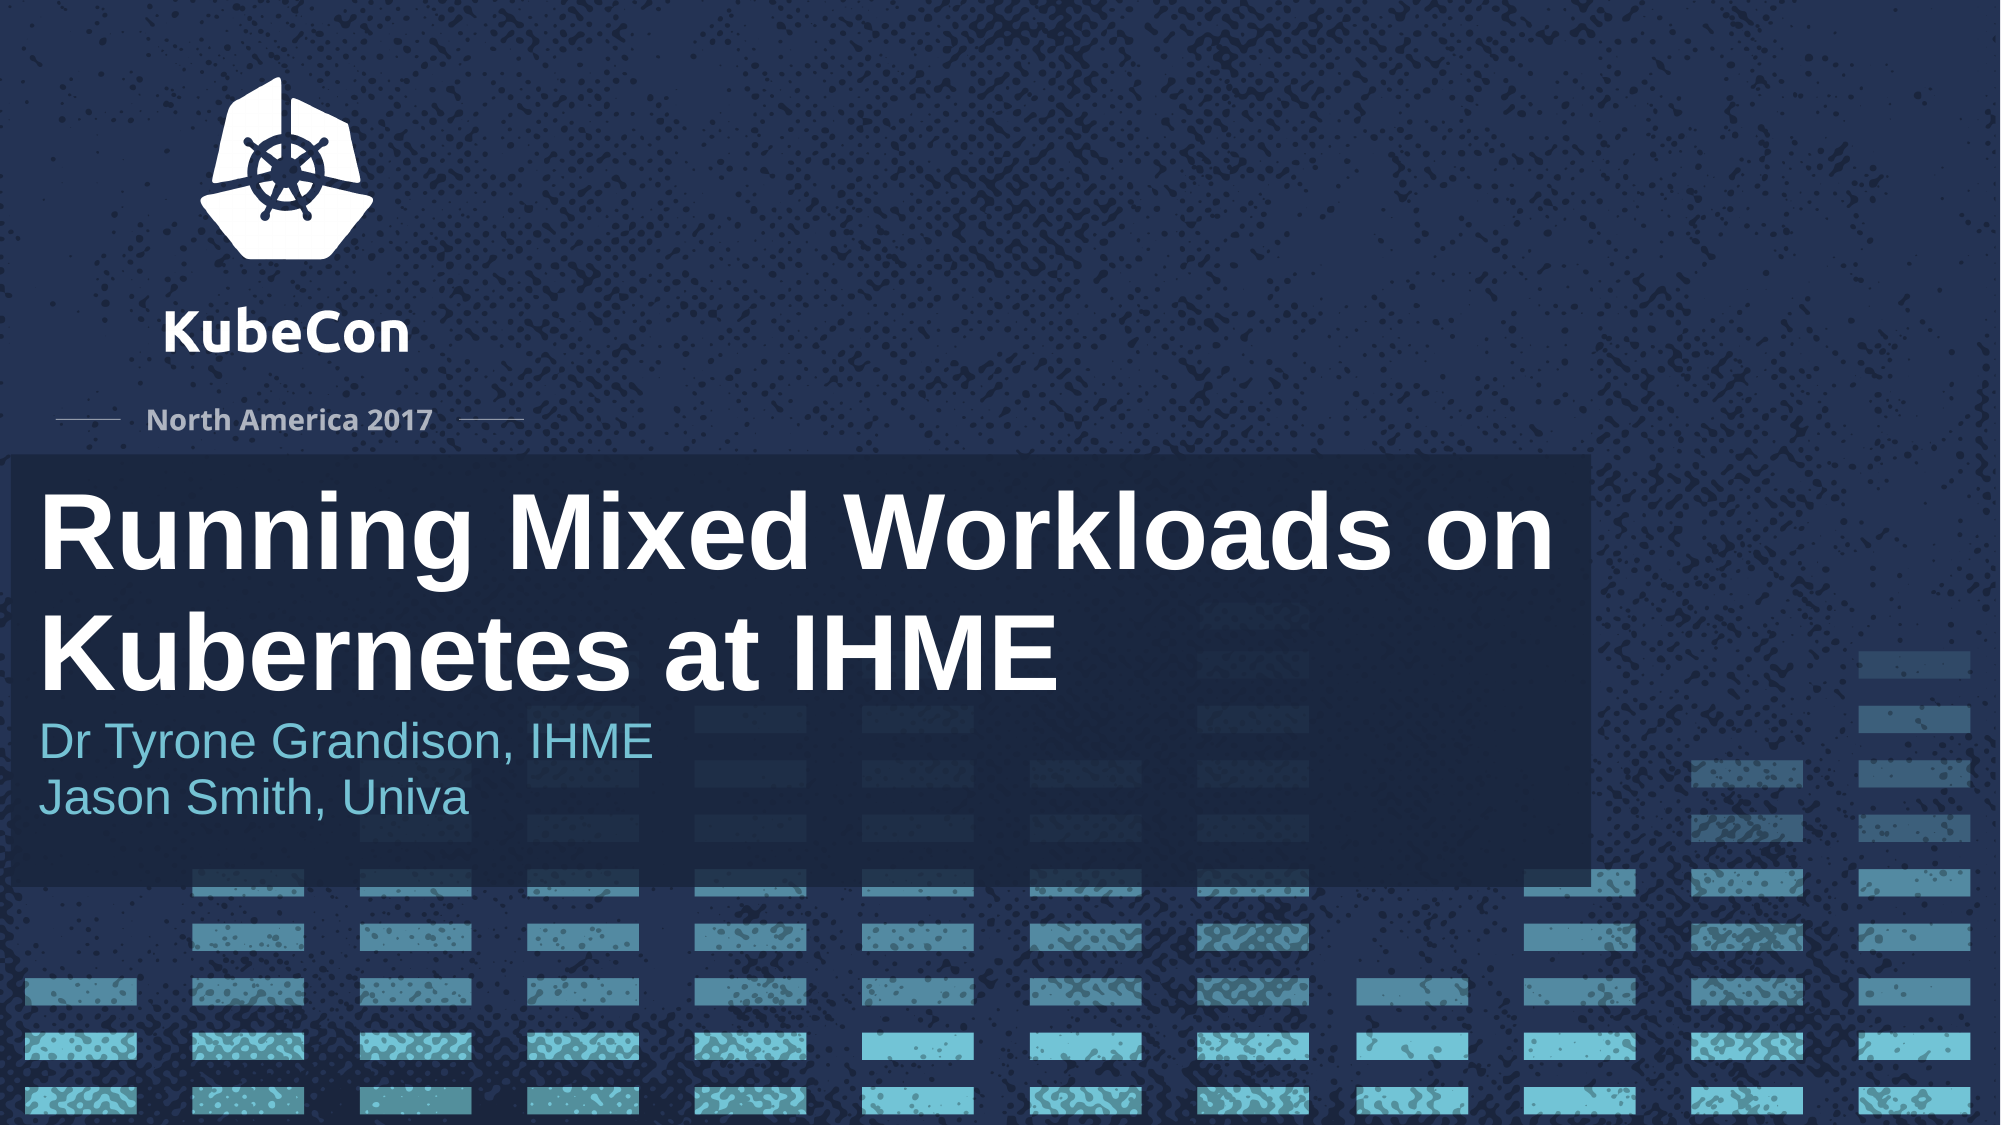

Running Mixed Workloads on Kubernetes at IHME
Dr Tyrone Grandison, IHME
Jason Smith, Univa